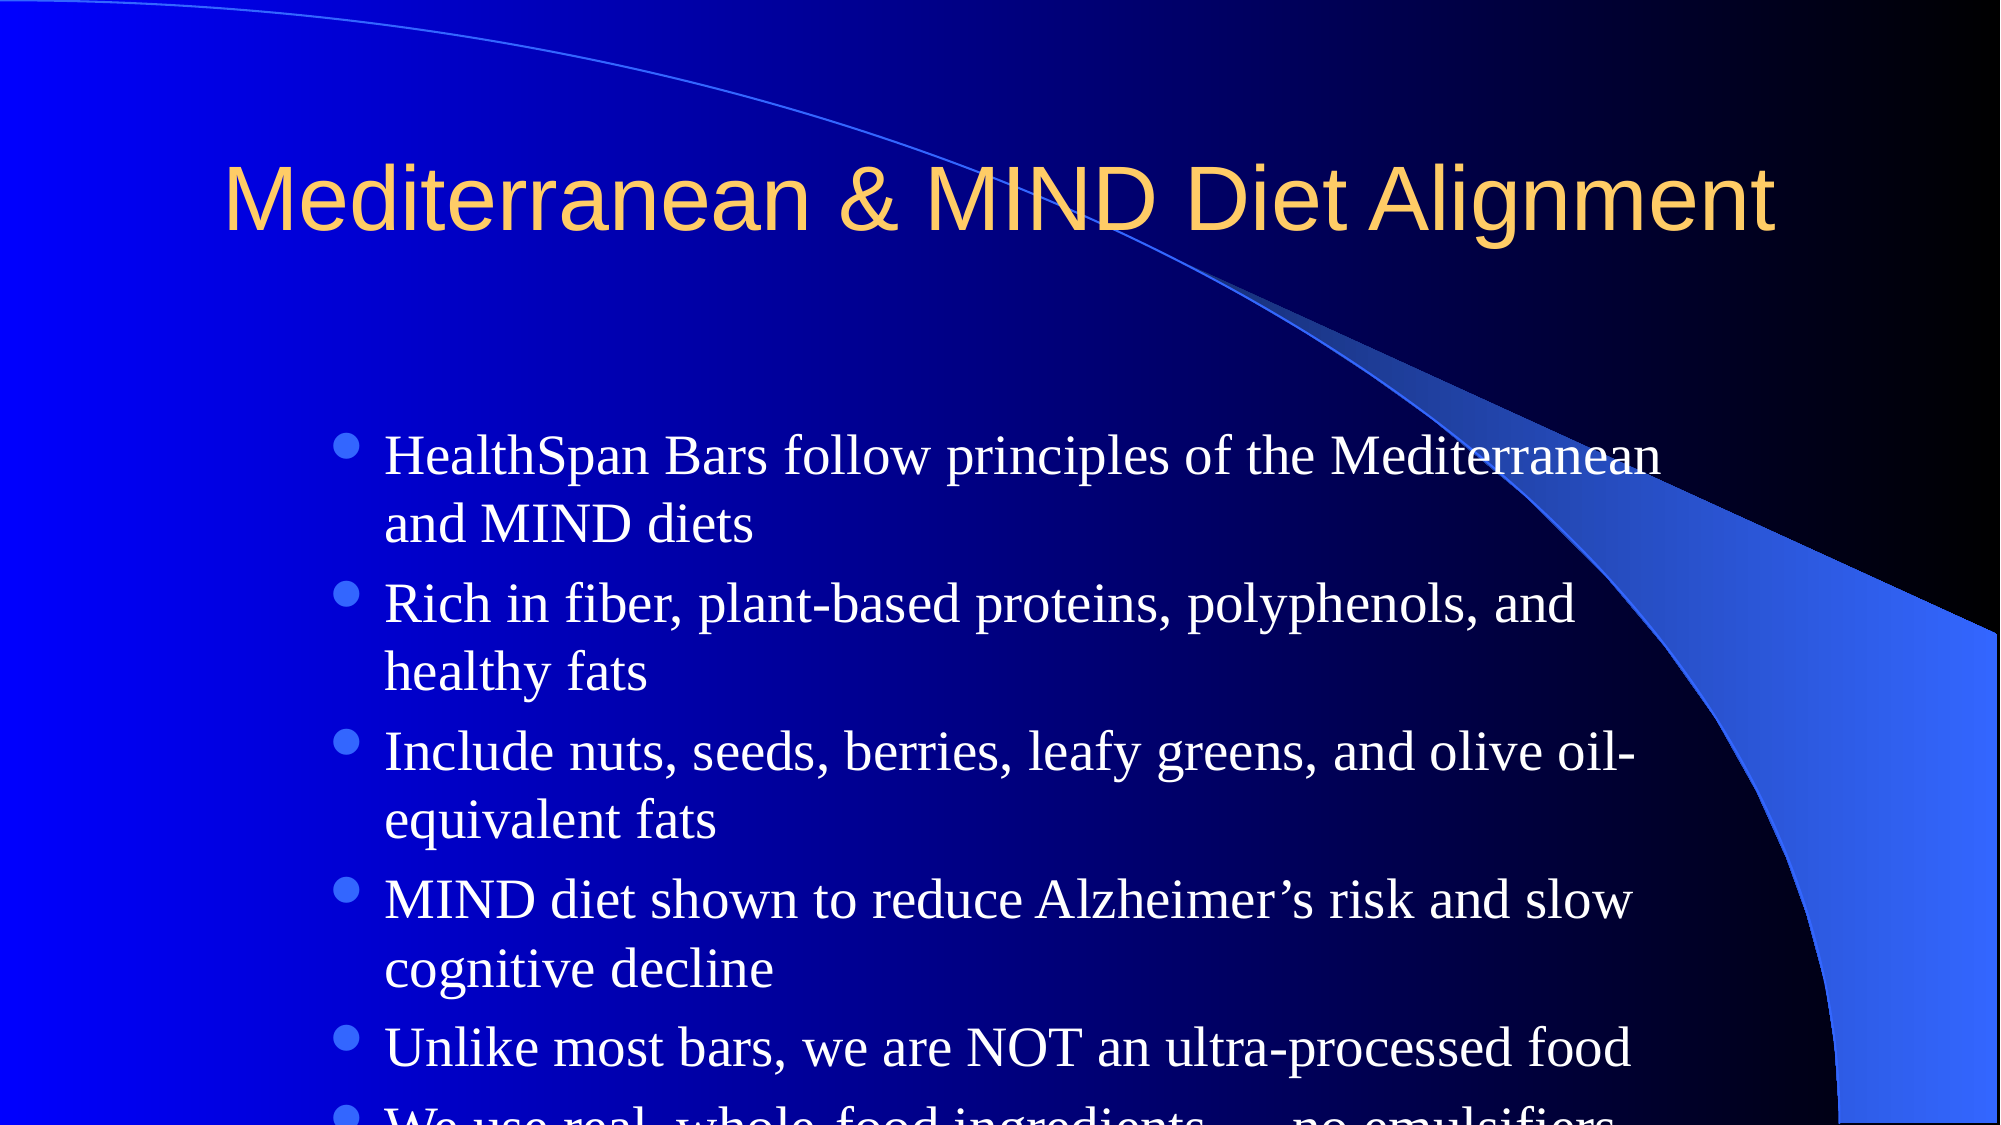

# Mediterranean & MIND Diet Alignment

HealthSpan Bars follow principles of the Mediterranean and MIND diets
Rich in fiber, plant-based proteins, polyphenols, and healthy fats
Include nuts, seeds, berries, leafy greens, and olive oil-equivalent fats
MIND diet shown to reduce Alzheimer’s risk and slow cognitive decline
Unlike most bars, we are NOT an ultra-processed food
We use real, whole-food ingredients — no emulsifiers, dyes, or sweeteners